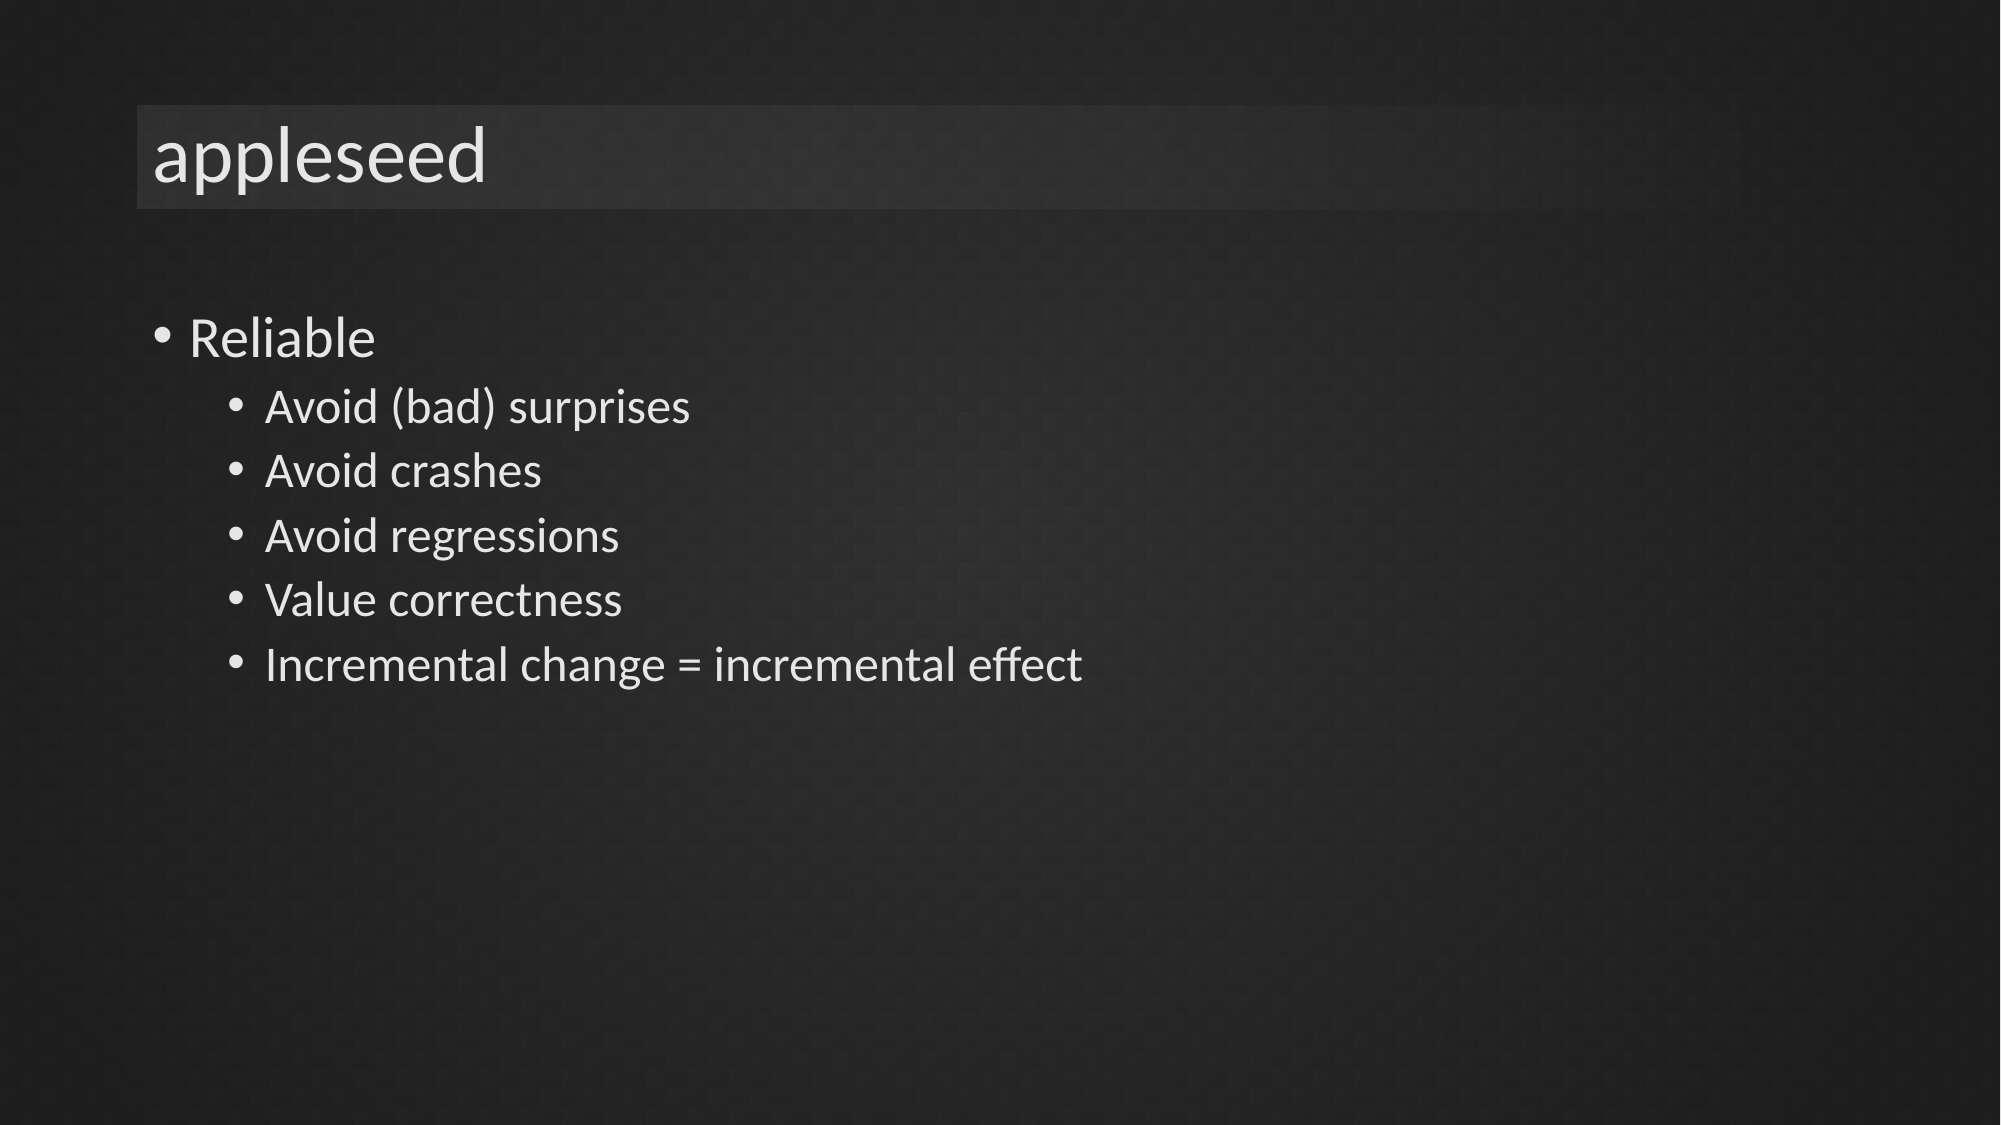

# appleseed
Reliable
Avoid (bad) surprises
Avoid crashes
Avoid regressions
Value correctness
Incremental change = incremental effect